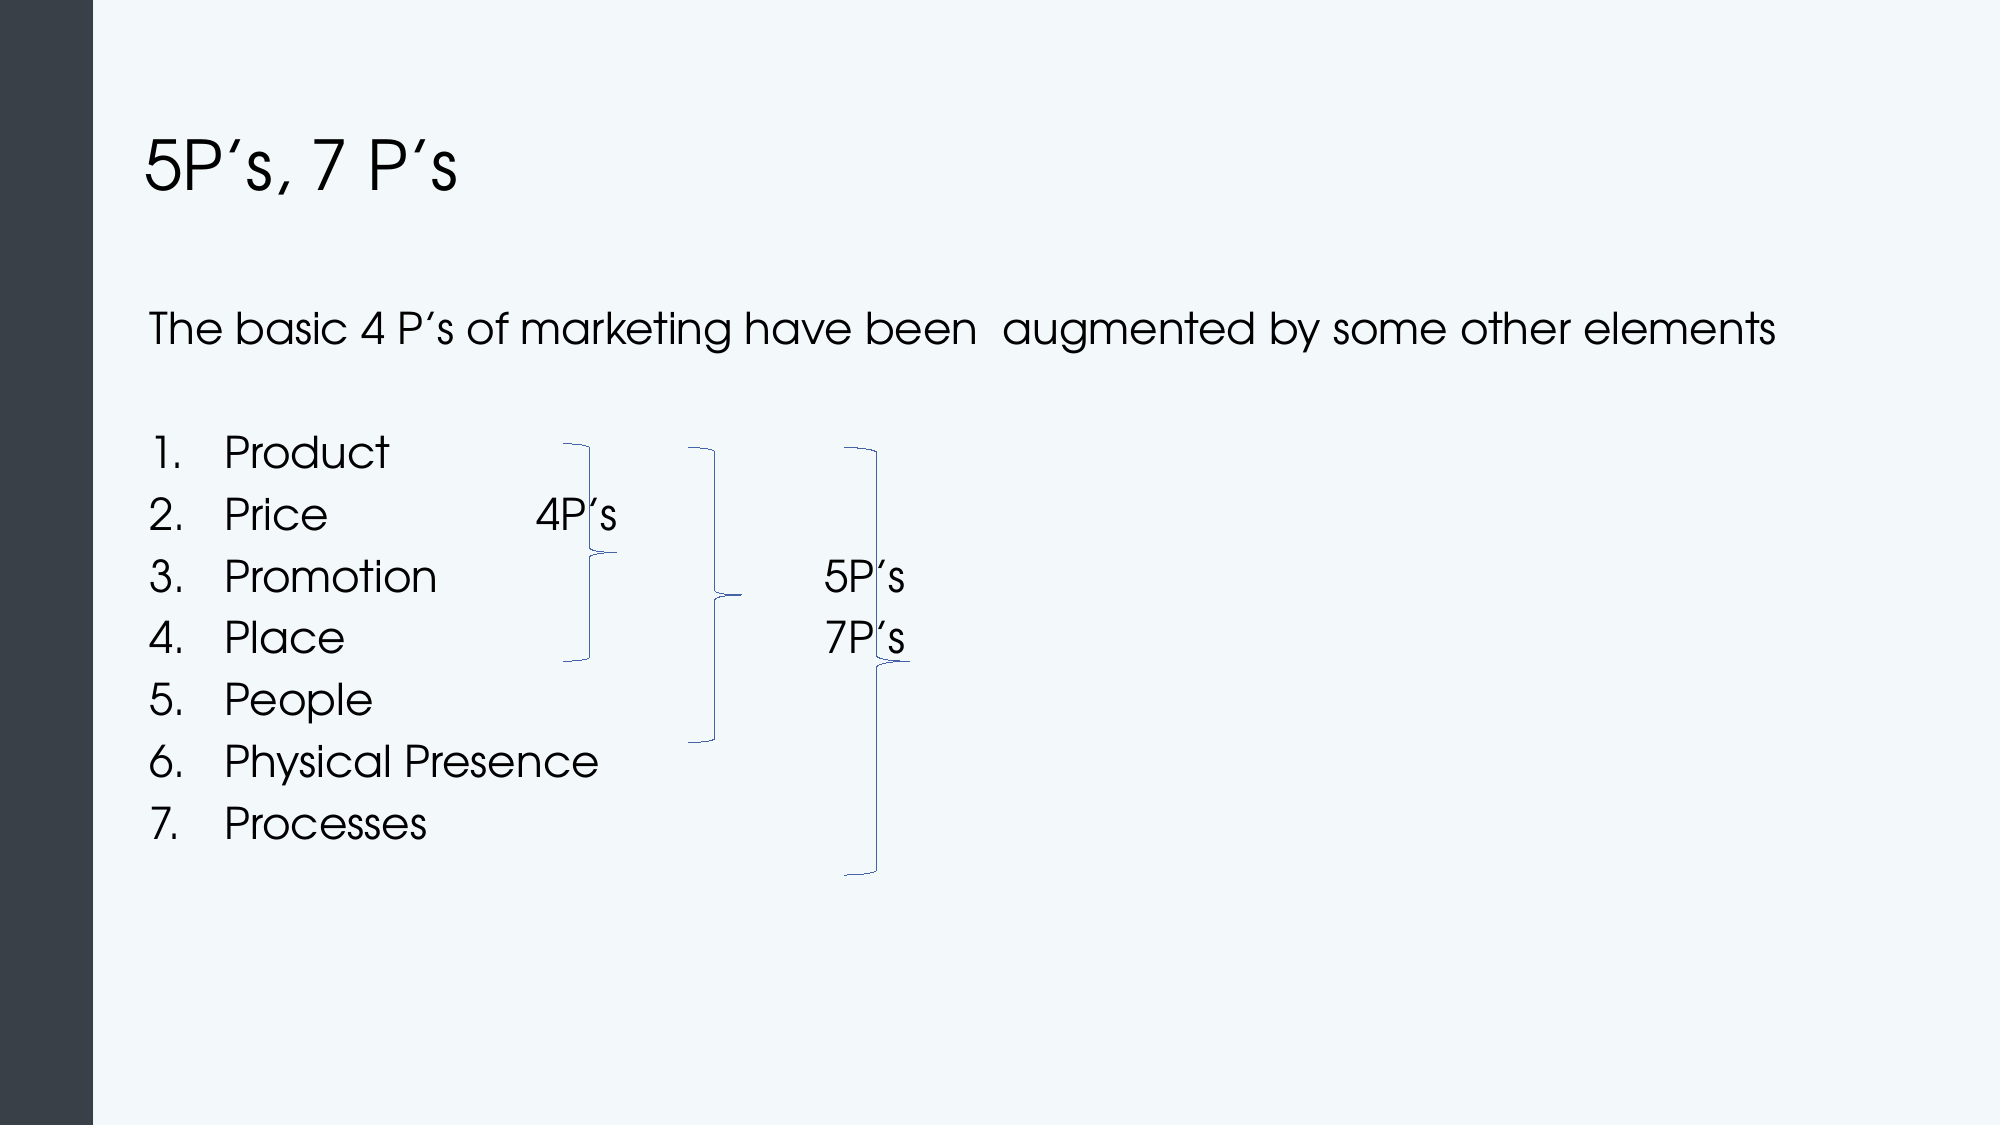

# 5P’s, 7 P’s
The basic 4 P’s of marketing have been  augmented by some other elements

Product
Price		 4P’s
Promotion			5P’s
Place				7P’s
People
Physical Presence
Processes